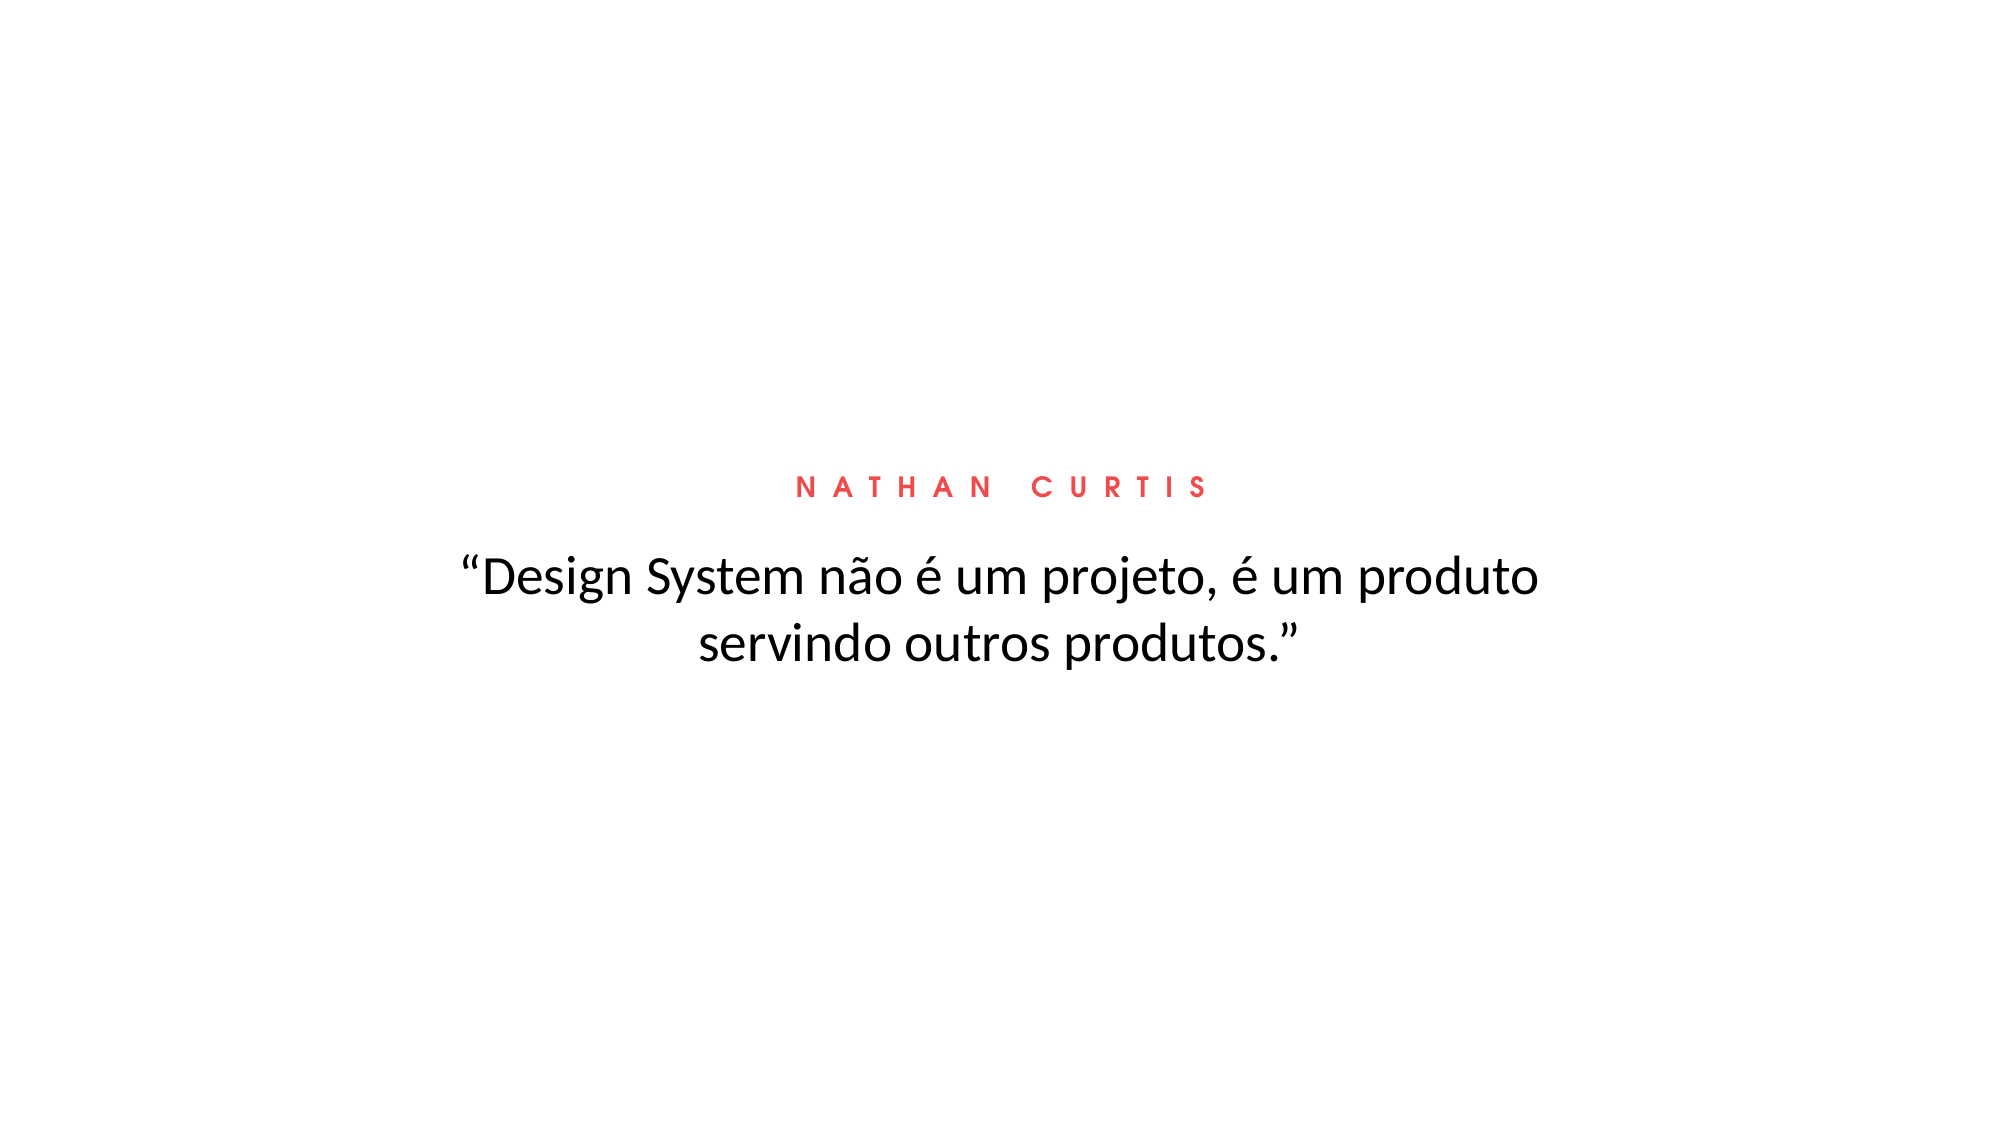

NATHAN CURTIS
“Design System não é um projeto, é um produto servindo outros produtos.”